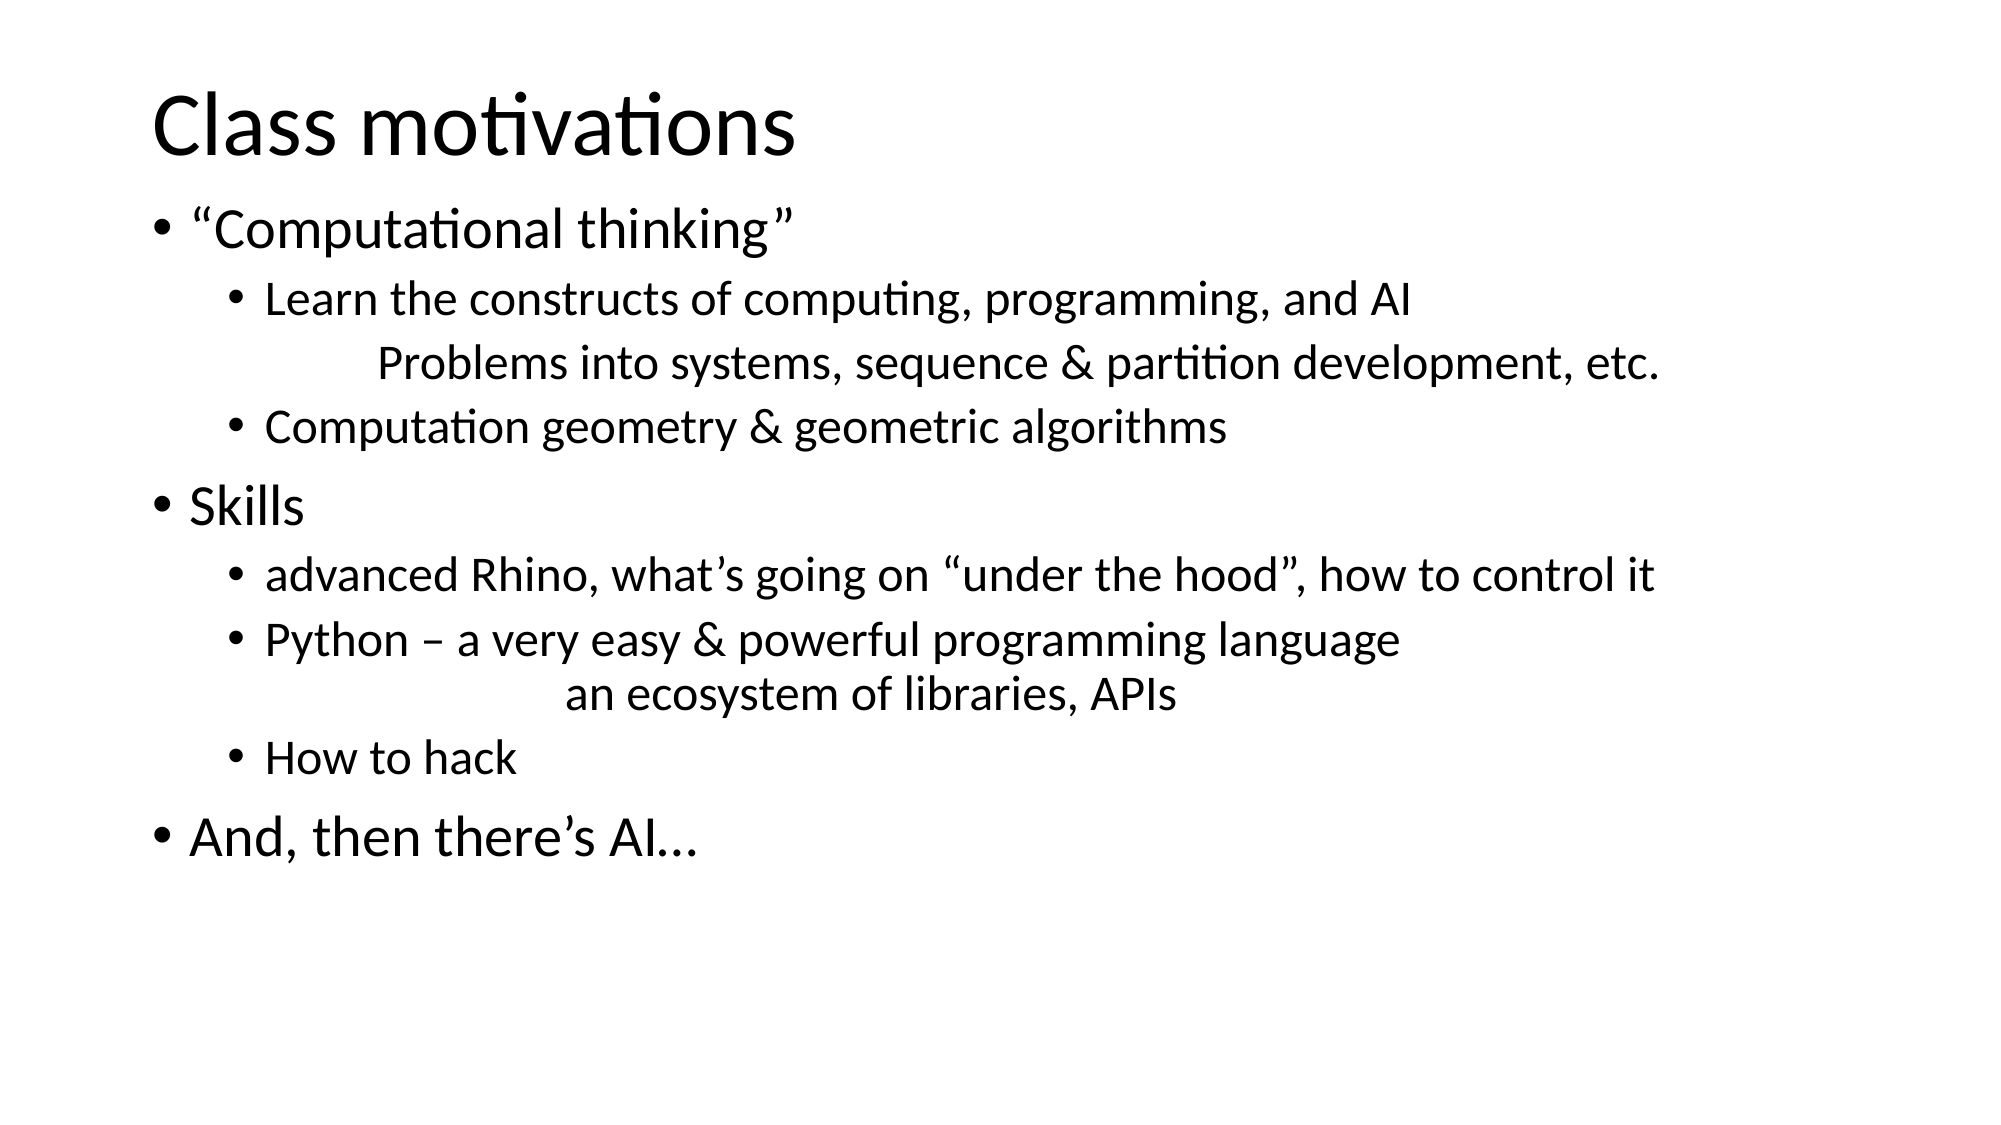

# Class motivations
“Computational thinking”
Learn the constructs of computing, programming, and AI
	Problems into systems, sequence & partition development, etc.
Computation geometry & geometric algorithms
Skills
advanced Rhino, what’s going on “under the hood”, how to control it
Python – a very easy & powerful programming language
		an ecosystem of libraries, APIs
How to hack
And, then there’s AI…